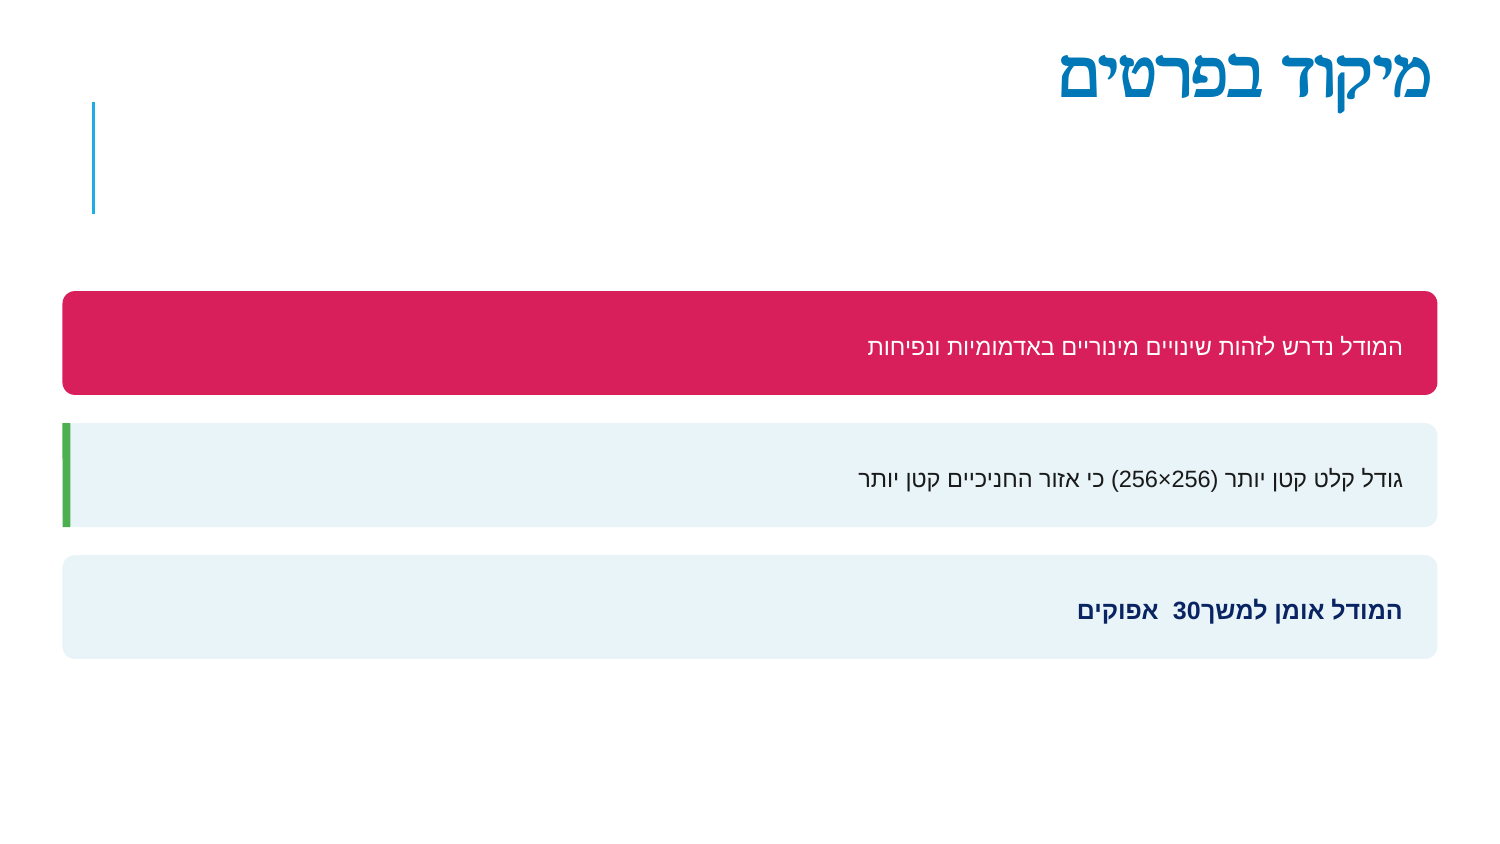

מיקוד בפרטים

המודל נדרש לזהות שינויים מינוריים באדמומיות ונפיחות

גודל קלט קטן יותר (256×256) כי אזור החניכיים קטן יותר

המודל אומן למשך30  אפוקים